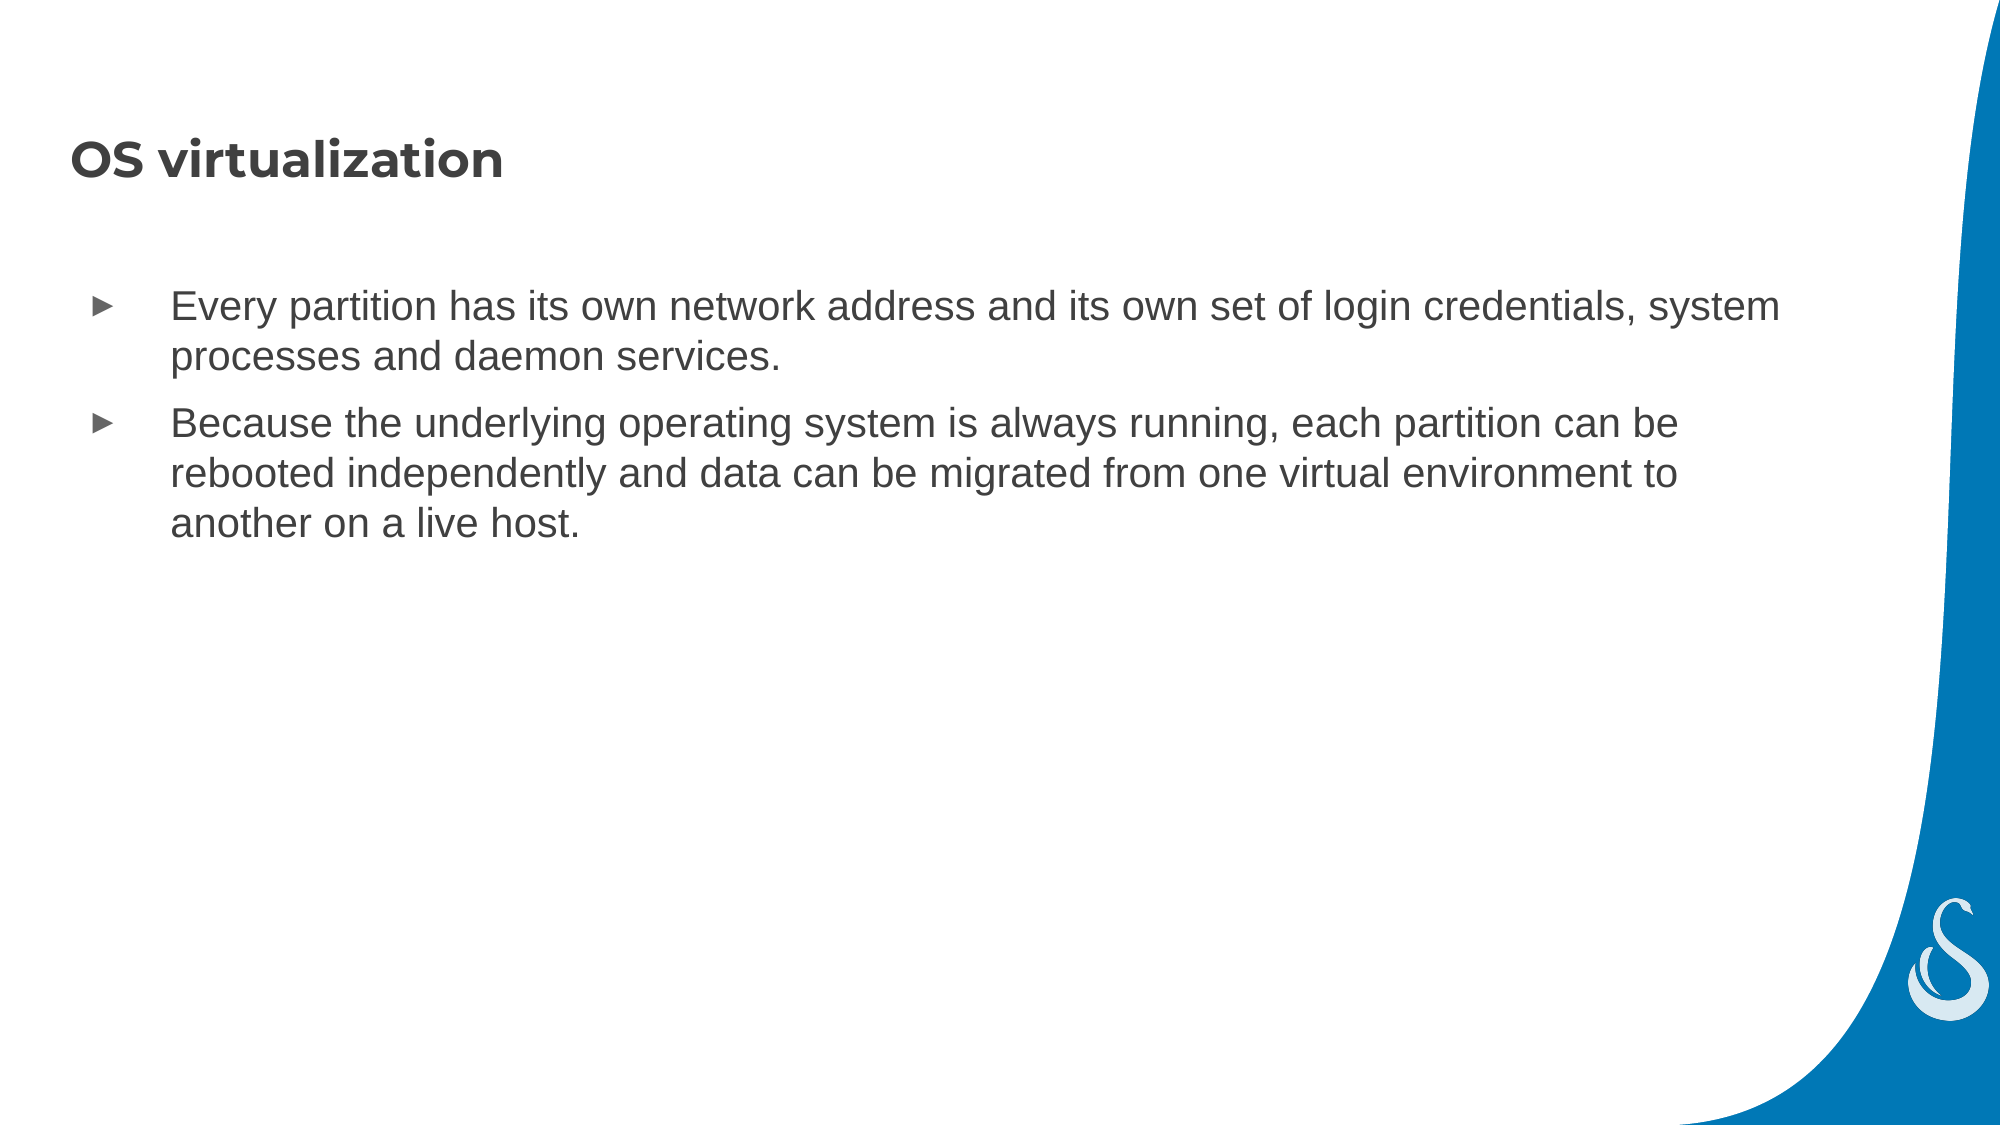

# OS virtualization
Every partition has its own network address and its own set of login credentials, system processes and daemon services.
Because the underlying operating system is always running, each partition can be rebooted independently and data can be migrated from one virtual environment to another on a live host.